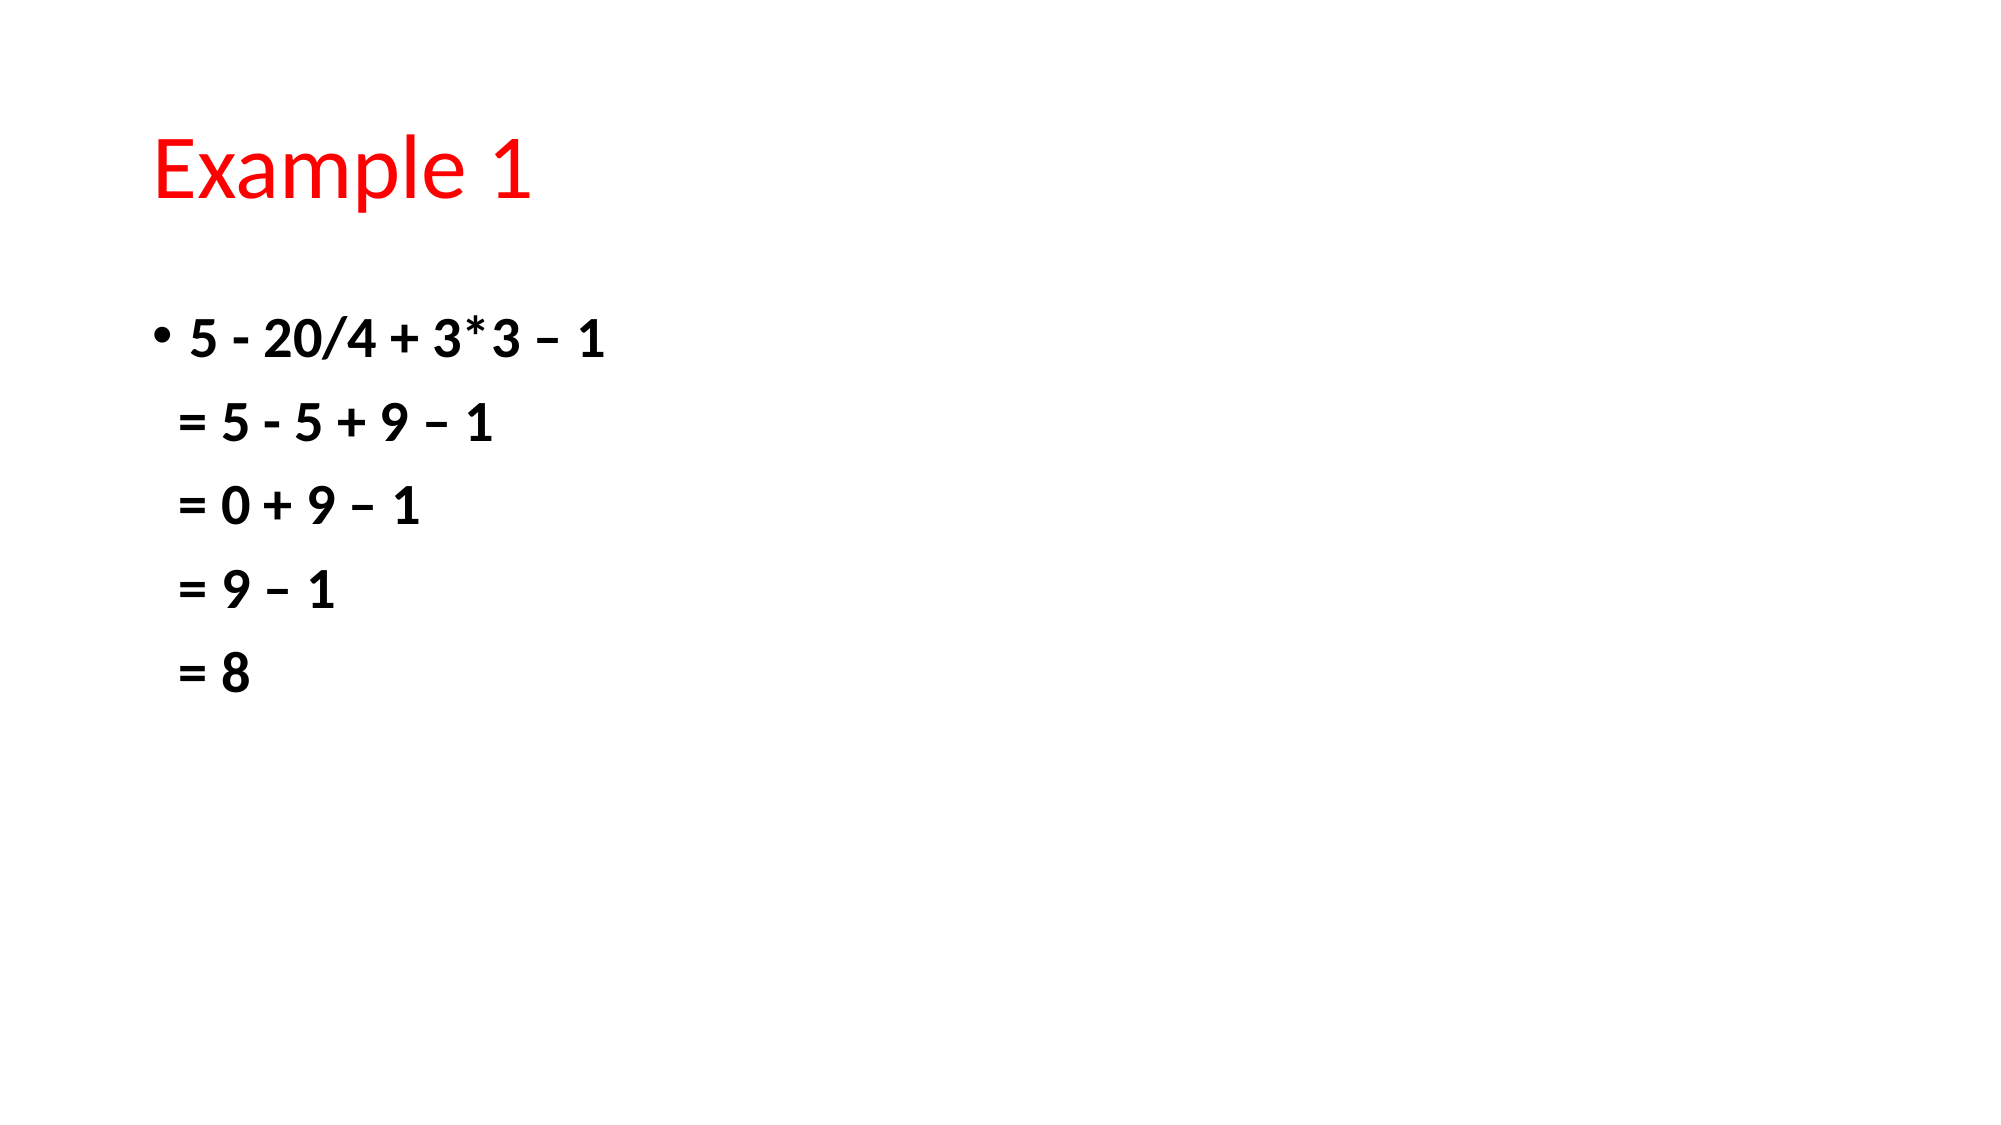

# Example 1
5 - 20/4 + 3*3 – 1
  = 5 - 5 + 9 – 1
  = 0 + 9 – 1
  = 9 – 1
  = 8